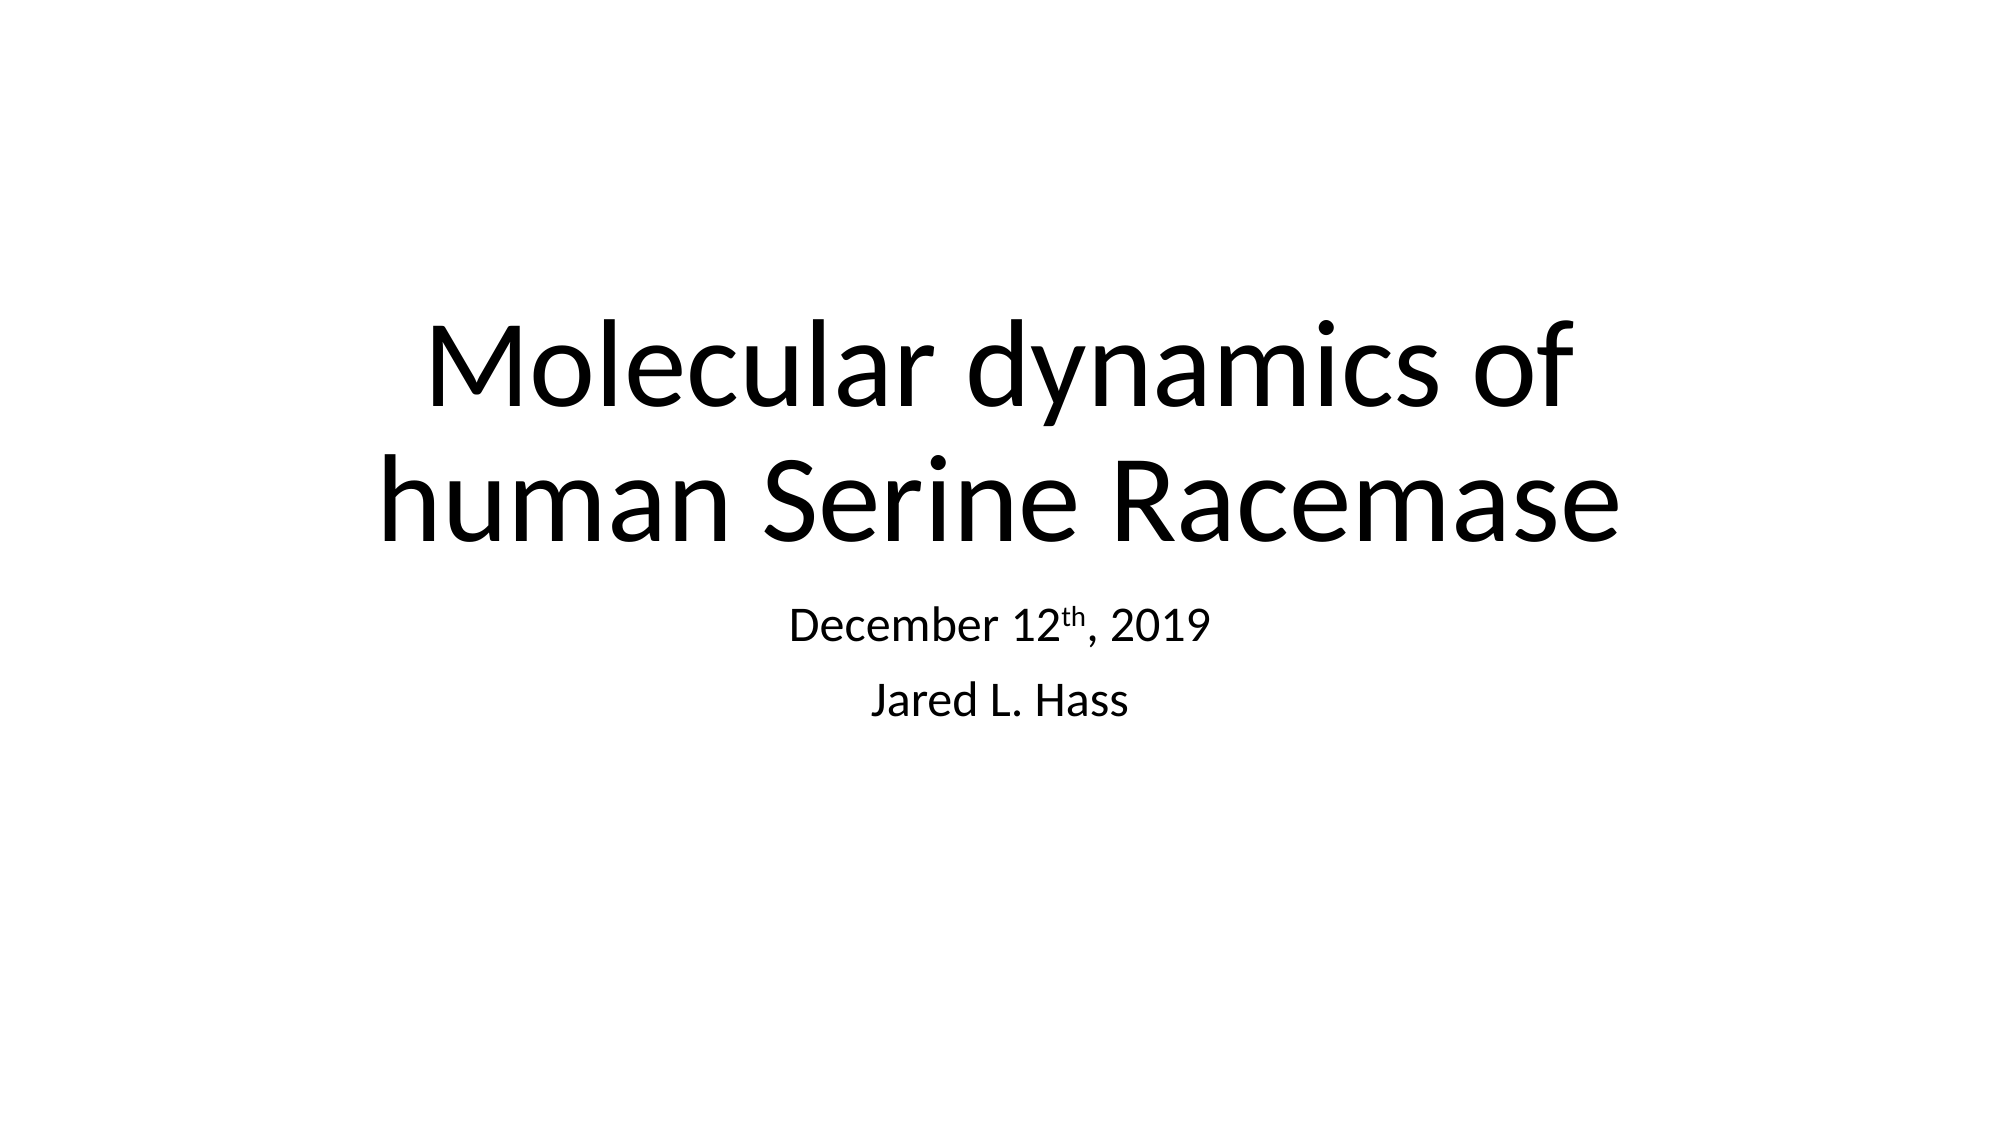

# Molecular dynamics of human Serine Racemase
December 12th, 2019
Jared L. Hass